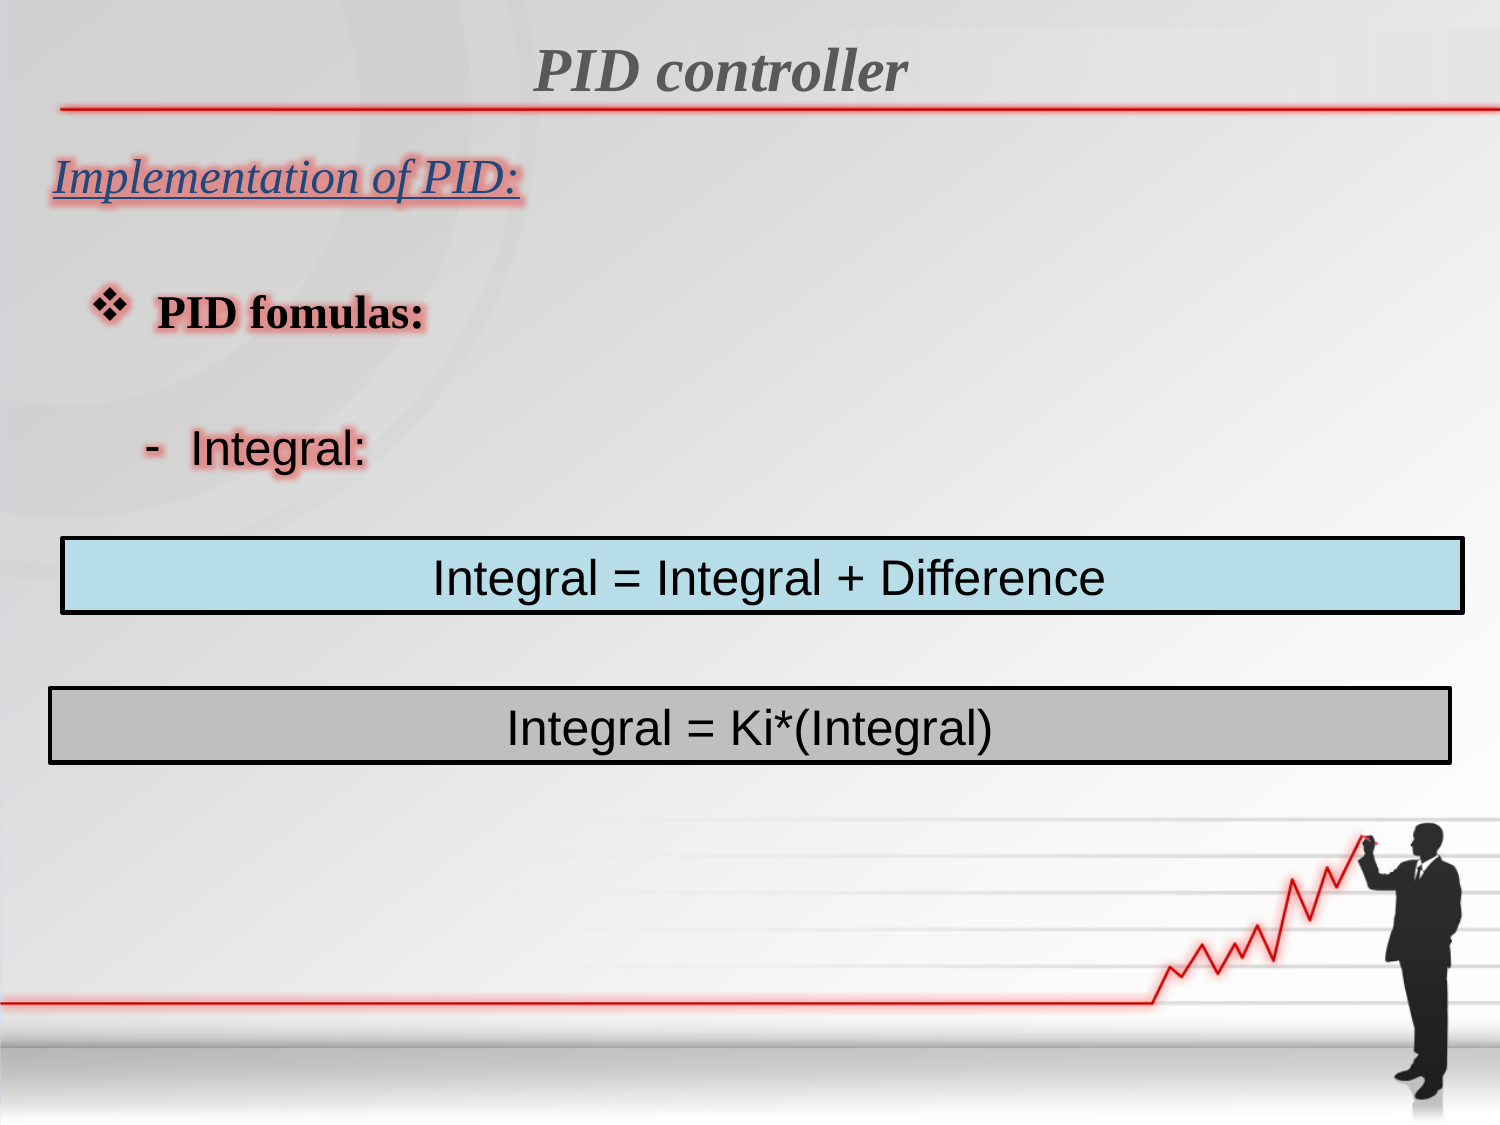

PID controller
Implementation of PID:

  PID fomulas:

Integral:

 Integral = Integral + Difference
Integral = Ki*(Integral)